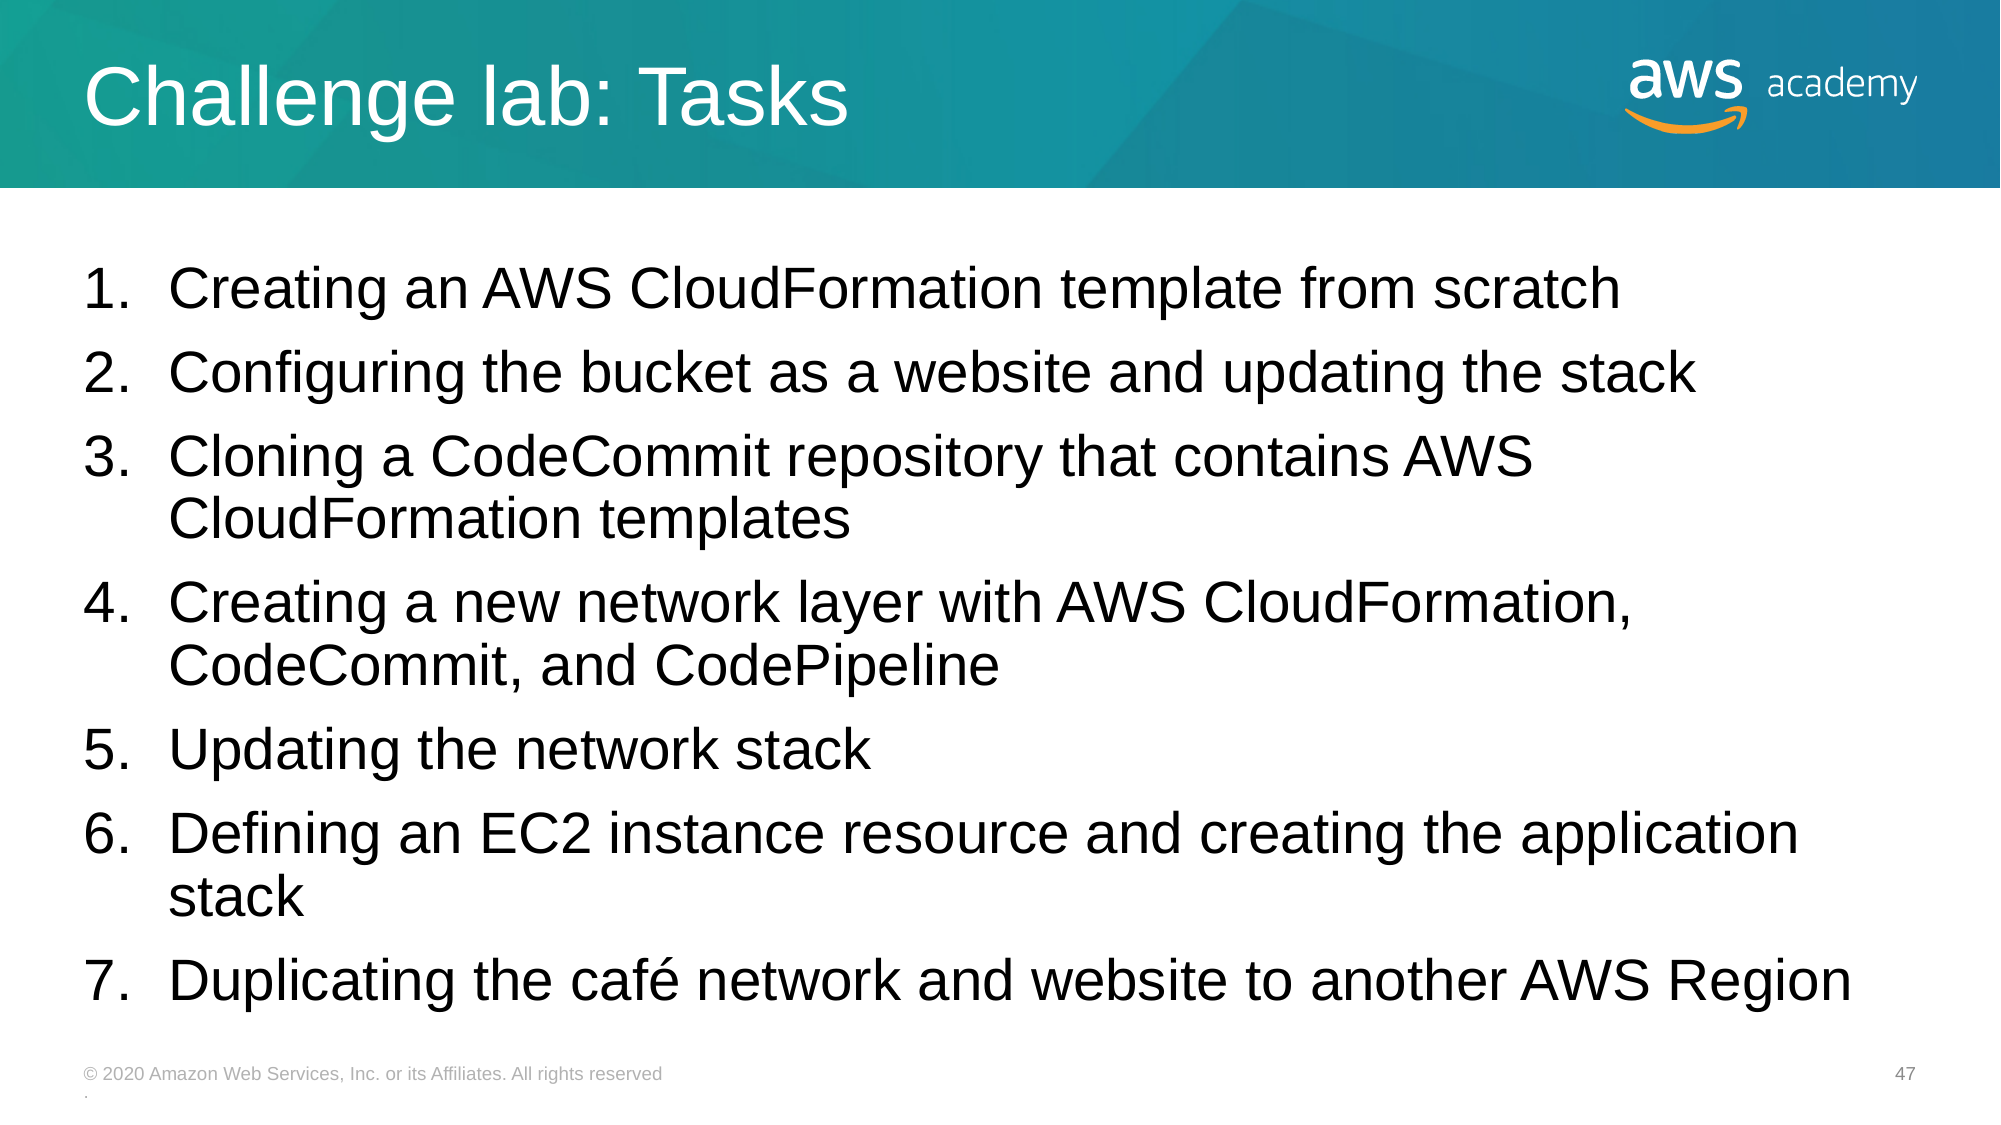

# Challenge lab: Tasks
Creating an AWS CloudFormation template from scratch
Configuring the bucket as a website and updating the stack
Cloning a CodeCommit repository that contains AWS CloudFormation templates
Creating a new network layer with AWS CloudFormation, CodeCommit, and CodePipeline
Updating the network stack
Defining an EC2 instance resource and creating the application stack
Duplicating the café network and website to another AWS Region
© 2020 Amazon Web Services, Inc. or its Affiliates. All rights reserved.
47